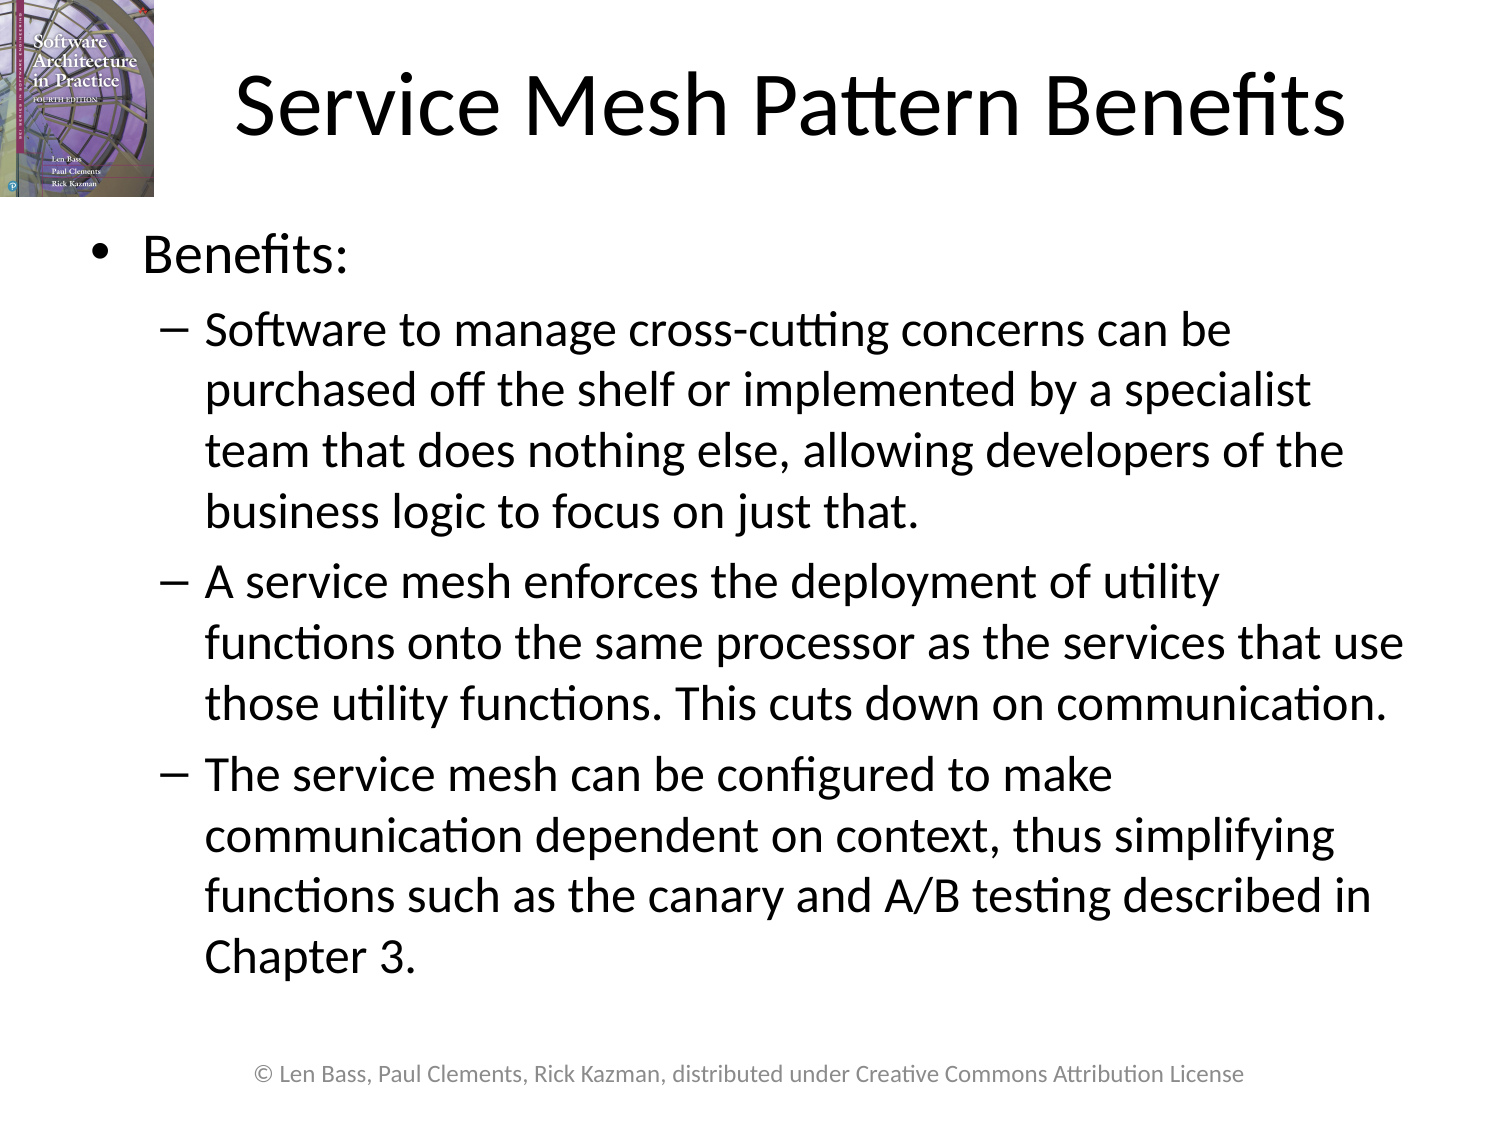

# Service Mesh Pattern Benefits
Benefits:
Software to manage cross-cutting concerns can be purchased off the shelf or implemented by a specialist team that does nothing else, allowing developers of the business logic to focus on just that.
A service mesh enforces the deployment of utility functions onto the same processor as the services that use those utility functions. This cuts down on communication.
The service mesh can be configured to make communication dependent on context, thus simplifying functions such as the canary and A/B testing described in Chapter 3.

© Len Bass, Paul Clements, Rick Kazman, distributed under Creative Commons Attribution License